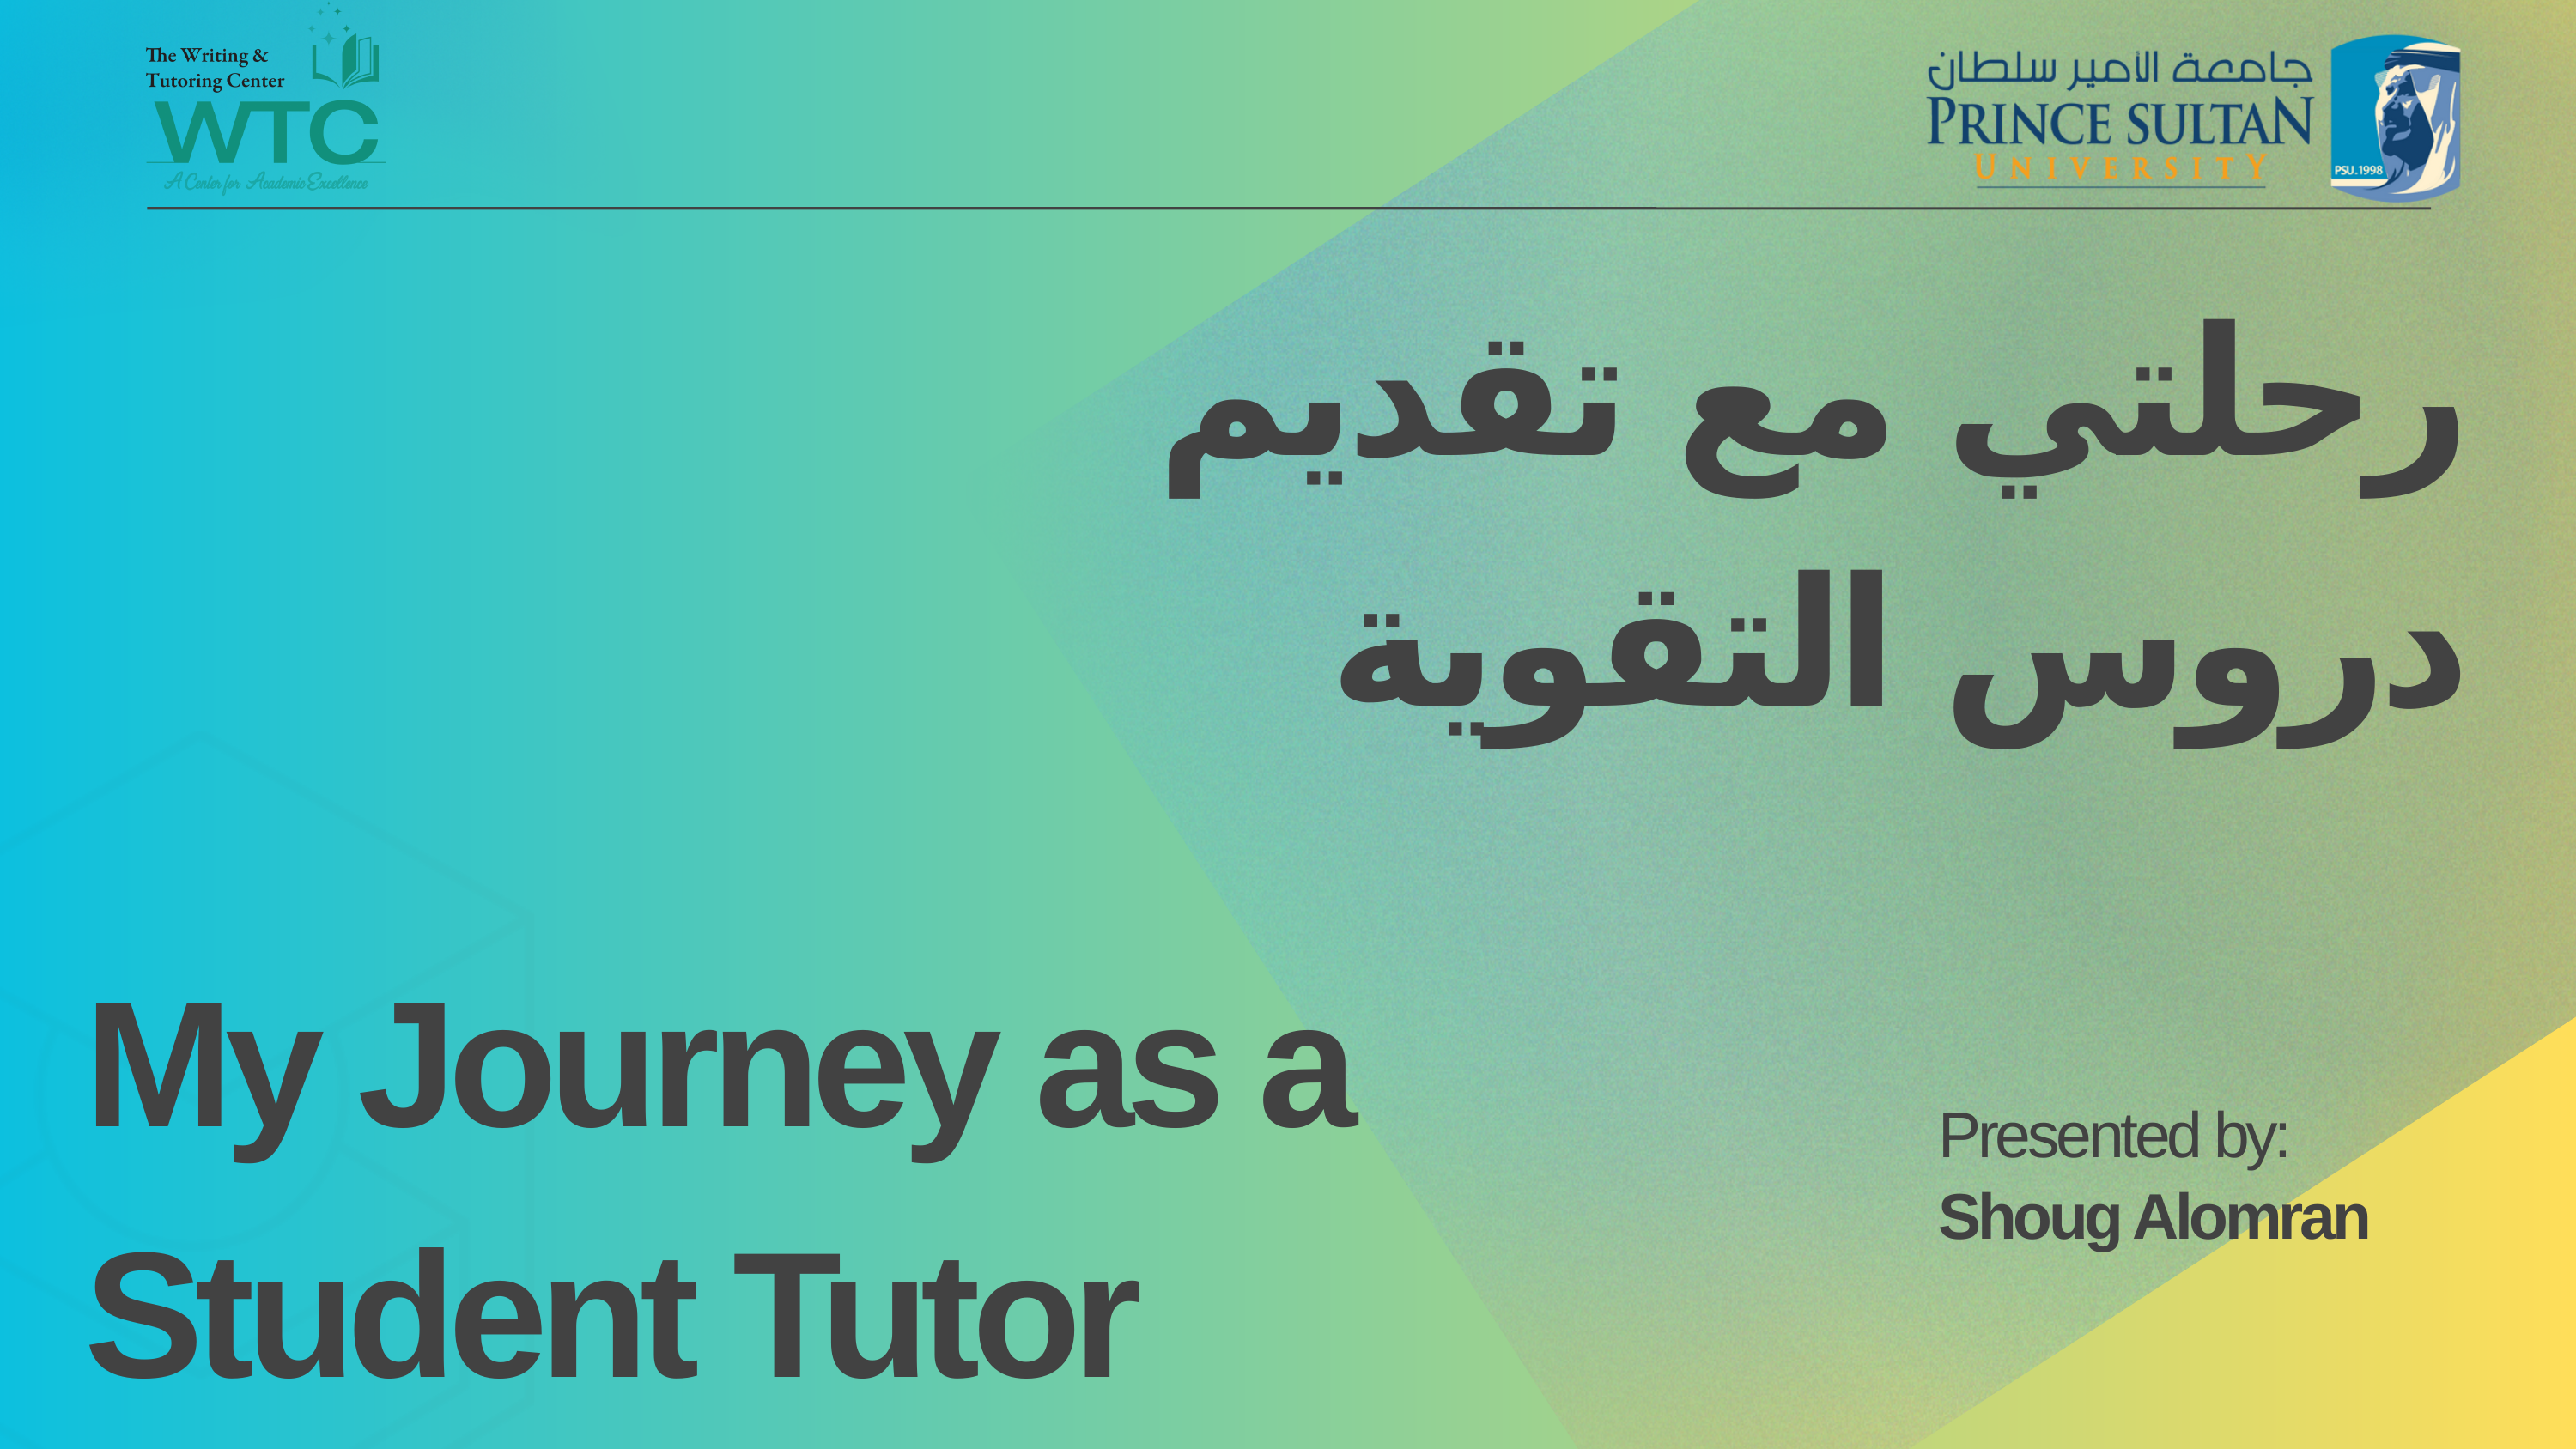

رحلتي مع تقديم دروس التقوية

My Journey as a Student Tutor
Presented by: Shoug Alomran